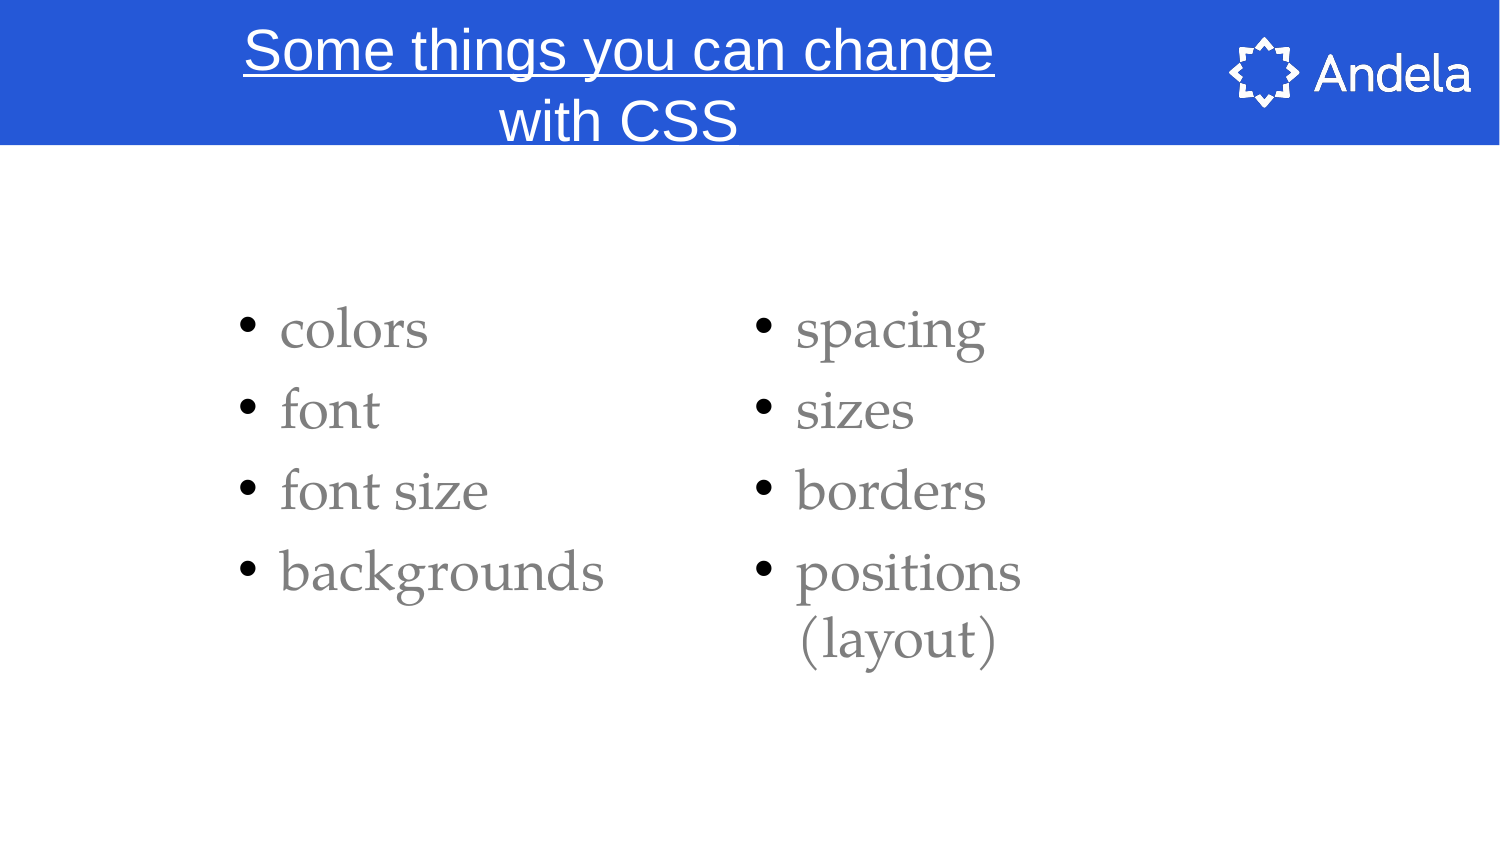

# Some things you can change
with CSS
colors
font
font size
backgrounds
spacing
sizes
borders
positions (layout)